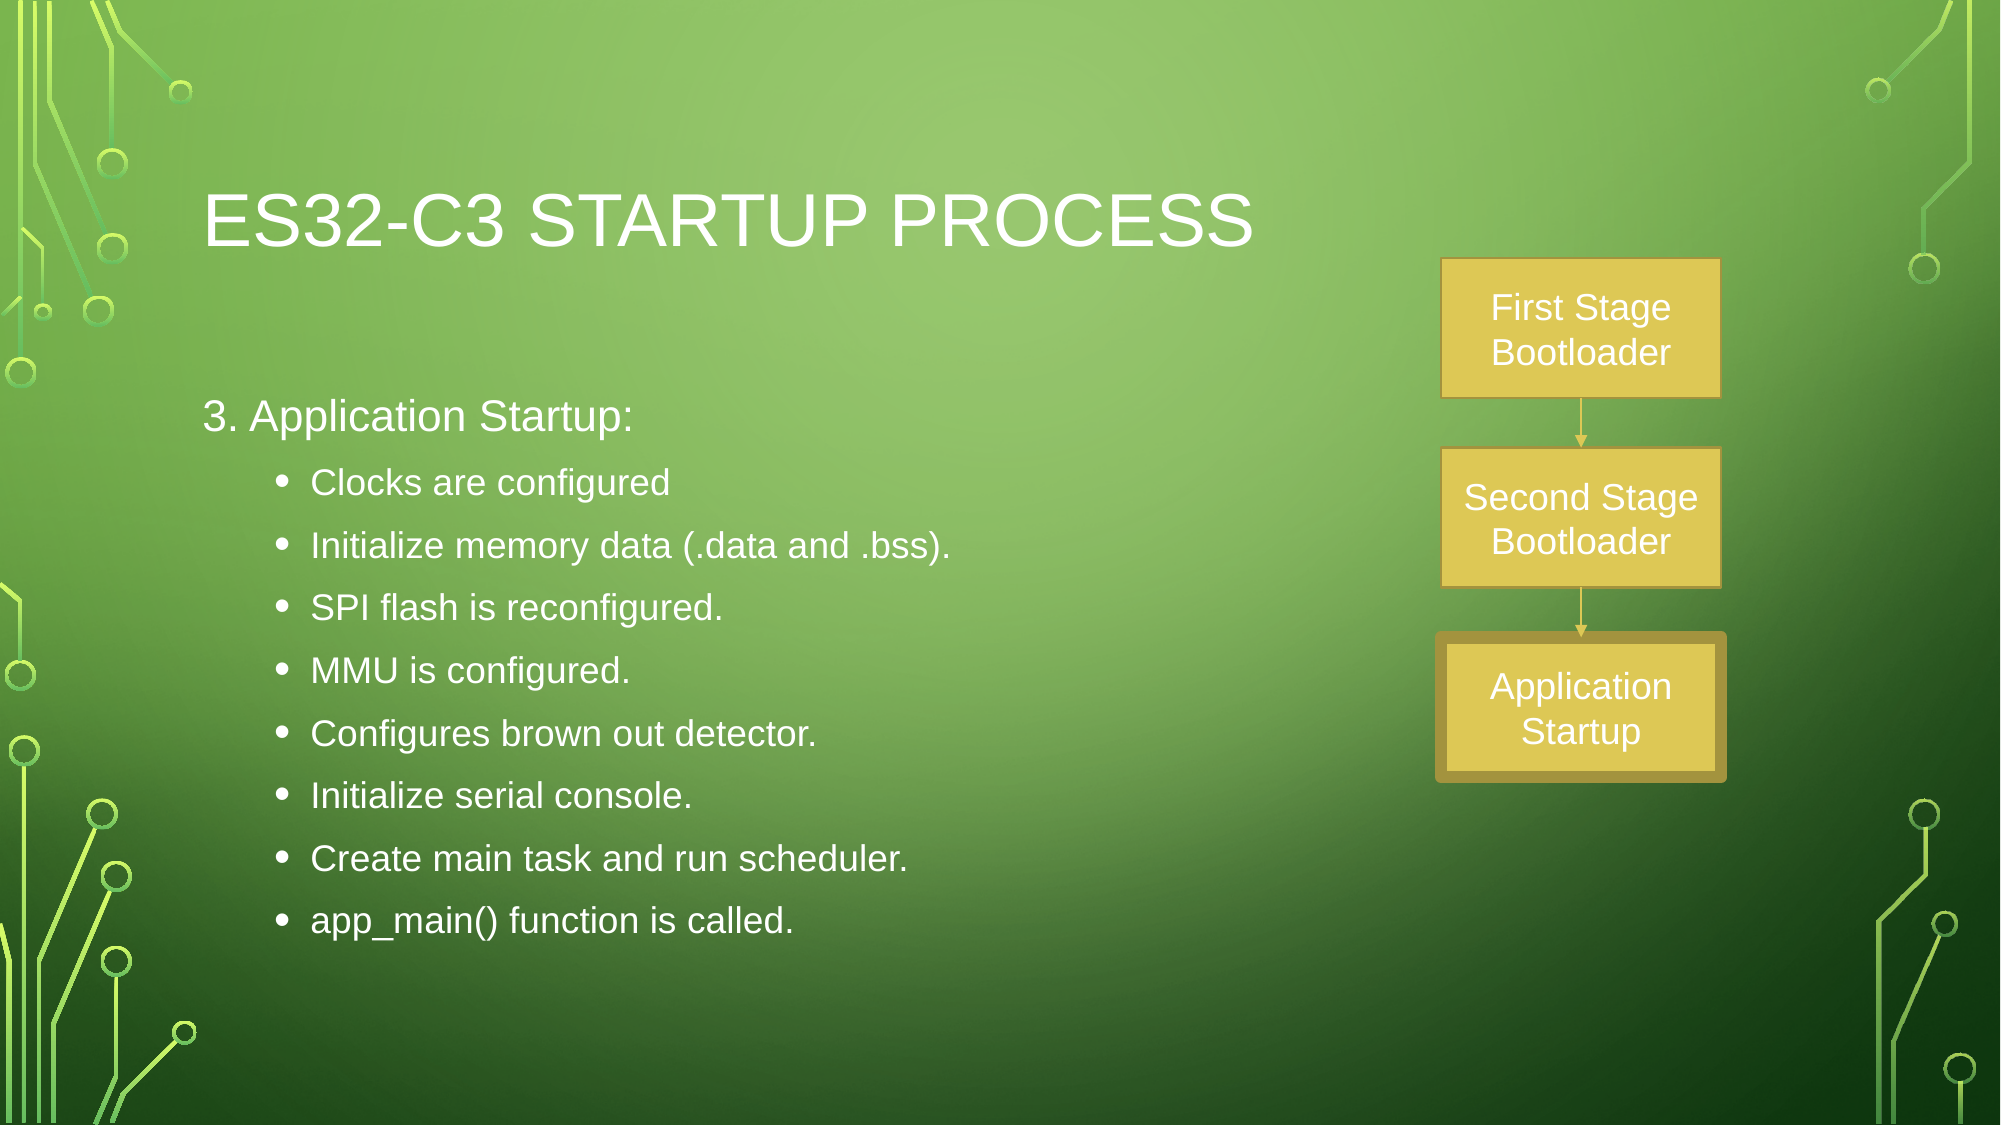

# ES32-C3 STARTUP PROCESS
First Stage Bootloader
3. Application Startup:
Clocks are configured
Initialize memory data (.data and .bss).
SPI flash is reconfigured.
MMU is configured.
Configures brown out detector.
Initialize serial console.
Create main task and run scheduler.
app_main() function is called.

Second Stage Bootloader
Application Startup